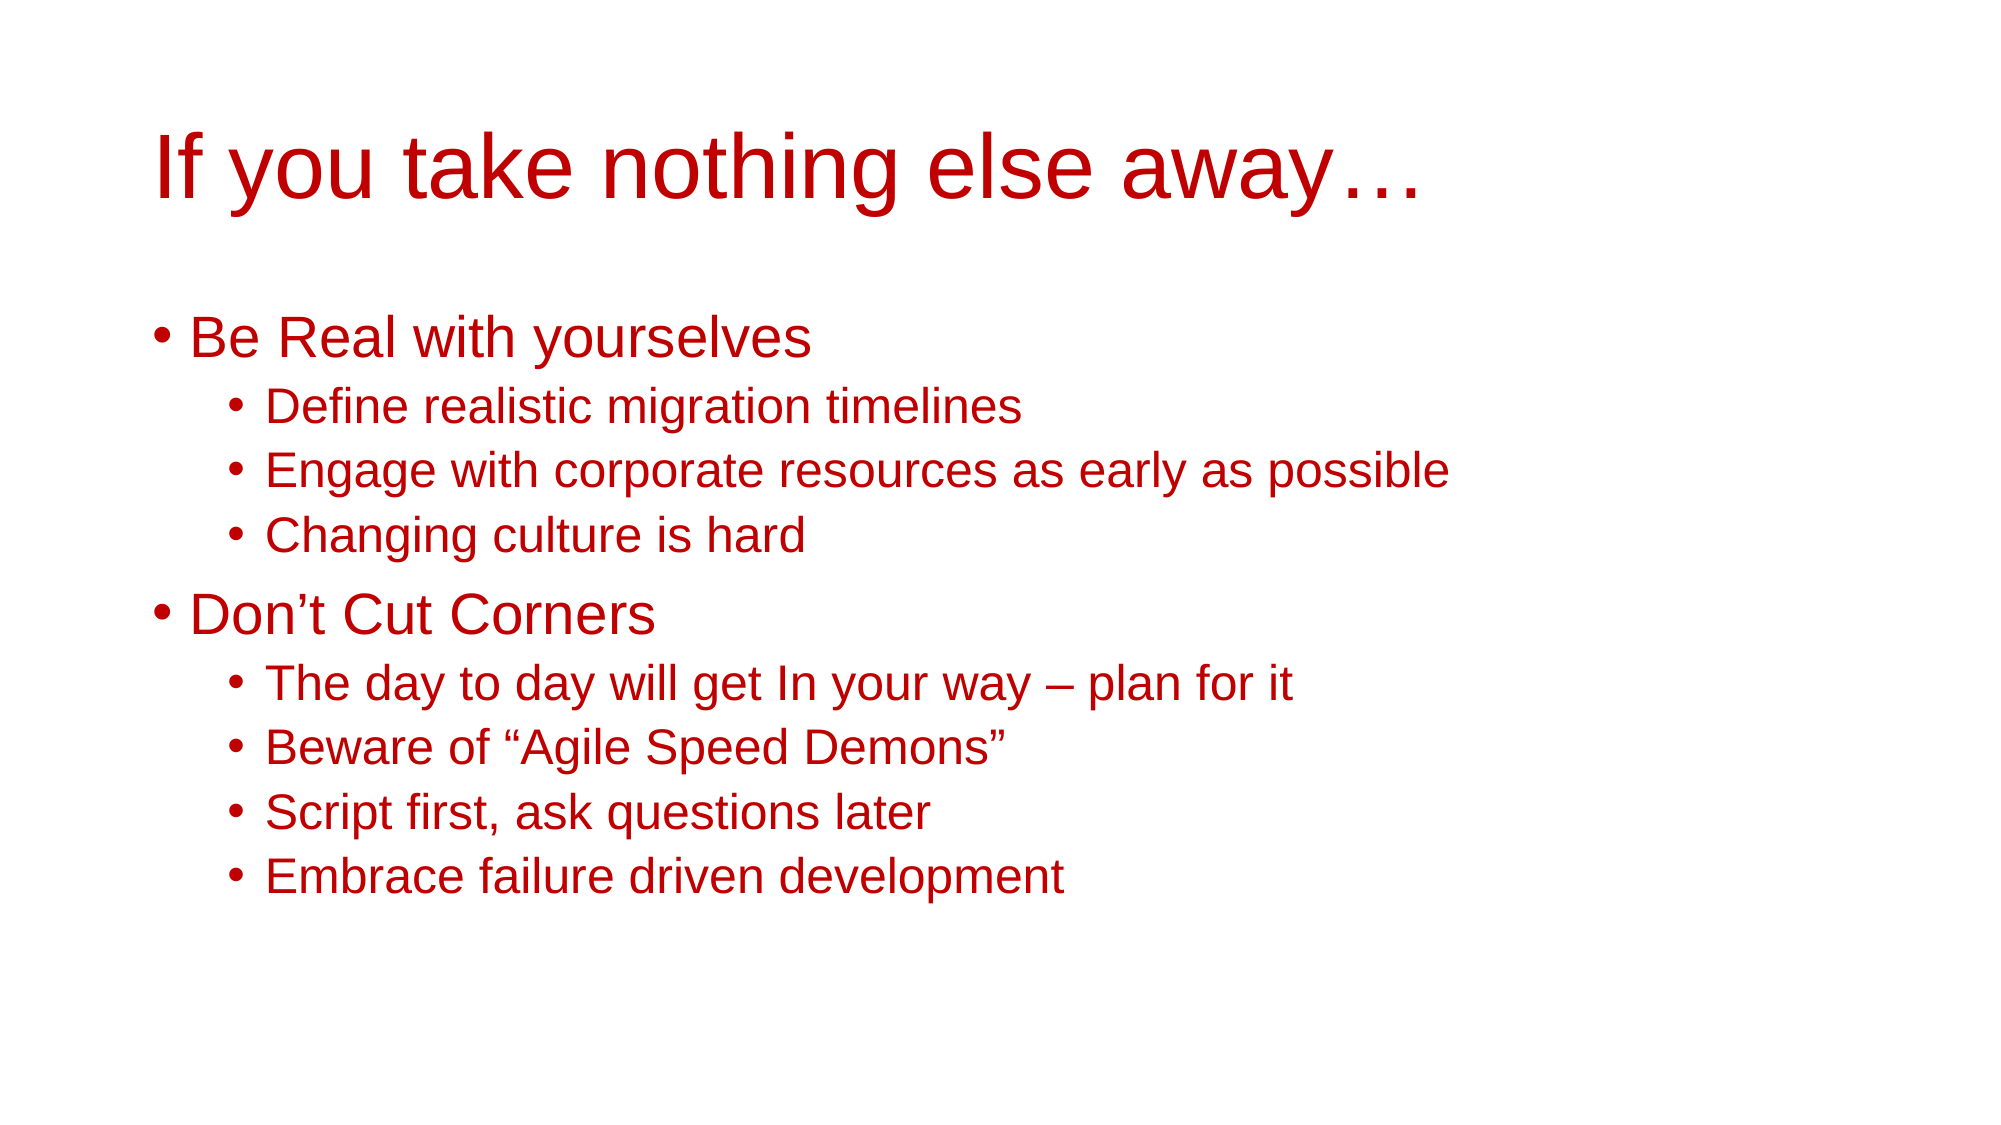

# If you take nothing else away…
Be Real with yourselves
Define realistic migration timelines
Engage with corporate resources as early as possible
Changing culture is hard
Don’t Cut Corners
The day to day will get In your way – plan for it
Beware of “Agile Speed Demons”
Script first, ask questions later
Embrace failure driven development